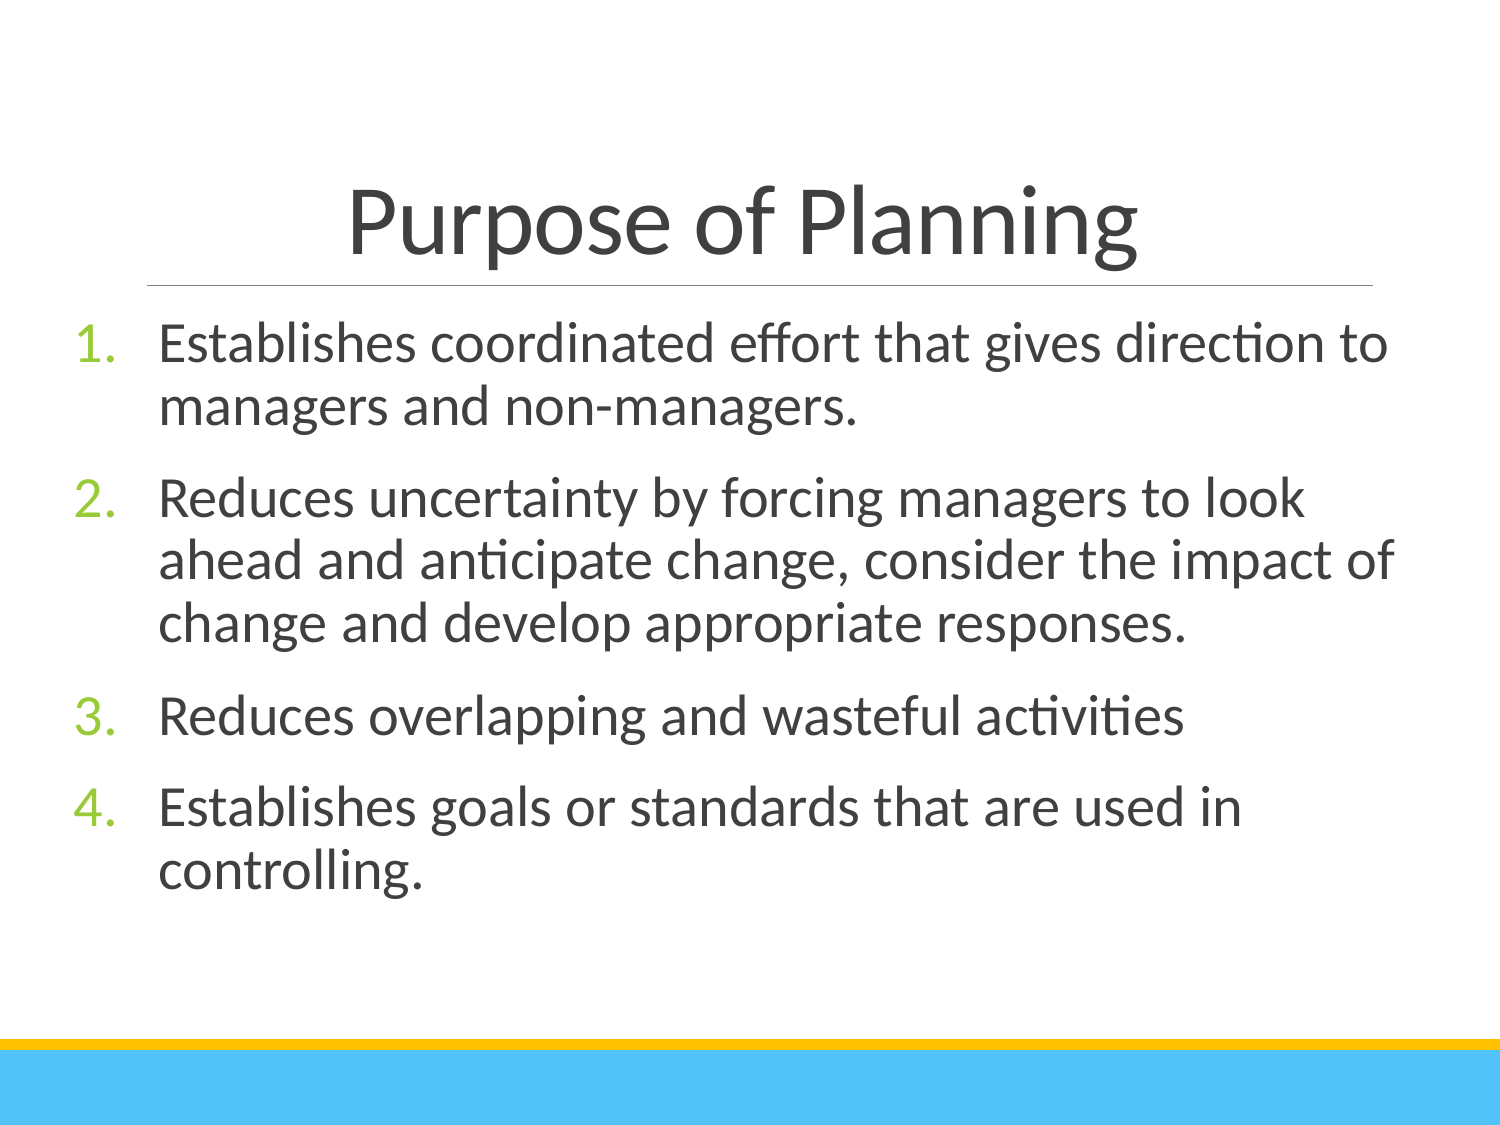

# Purpose of Planning
Establishes coordinated effort that gives direction to managers and non-managers.
Reduces uncertainty by forcing managers to look ahead and anticipate change, consider the impact of change and develop appropriate responses.
Reduces overlapping and wasteful activities
Establishes goals or standards that are used in controlling.